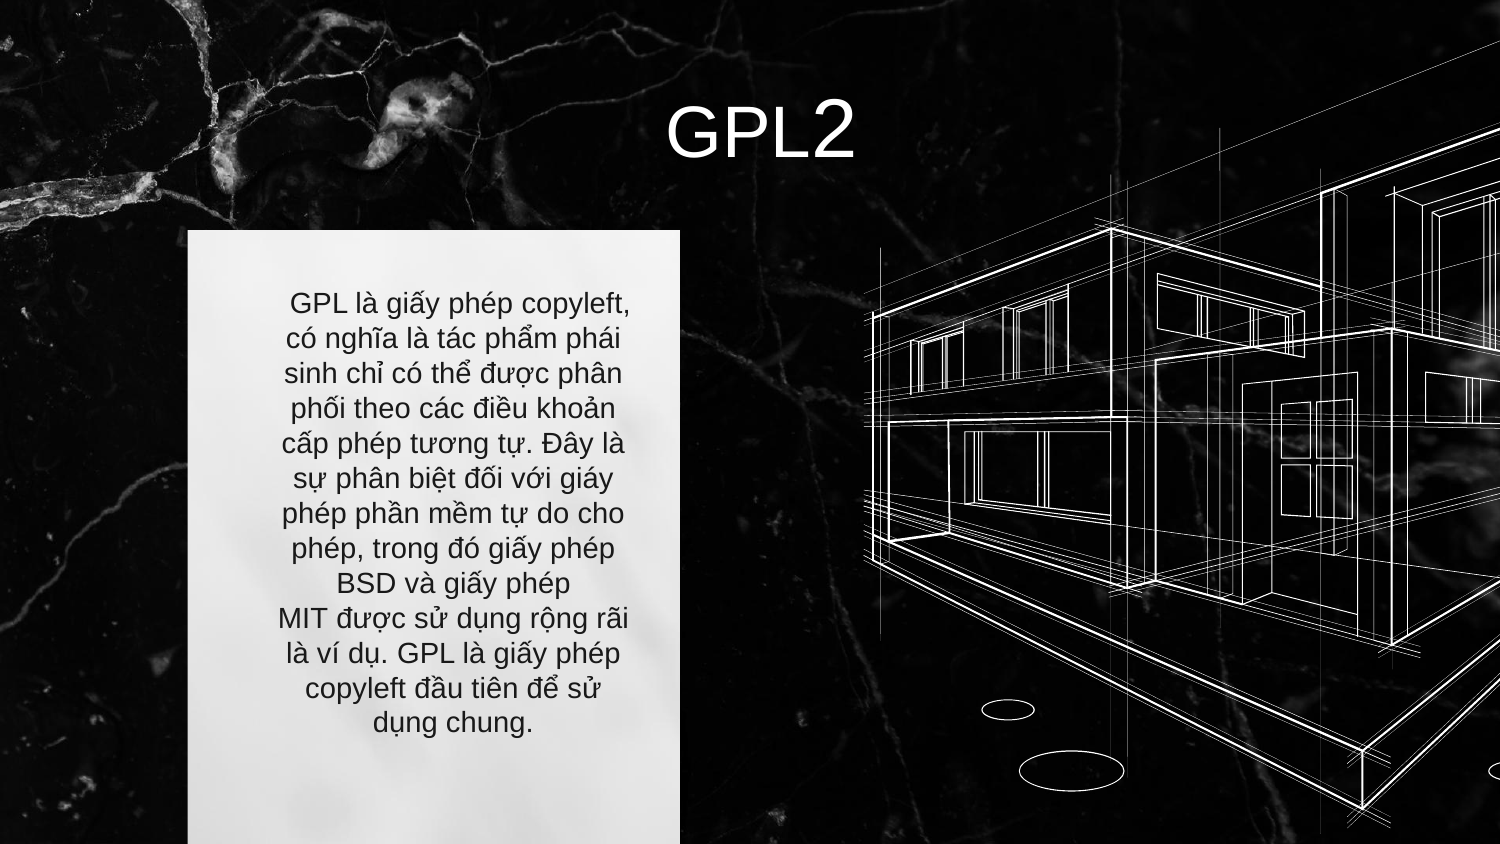

# GPL2
        GPL là giấy phép copyleft, có nghĩa là tác phẩm phái sinh chỉ có thể được phân phối theo các điều khoản cấp phép tương tự. Đây là sự phân biệt đối với giáy phép phần mềm tự do cho phép, trong đó giấy phép BSD và giấy phép MIT được sử dụng rộng rãi là ví dụ. GPL là giấy phép copyleft đầu tiên để sử dụng chung.